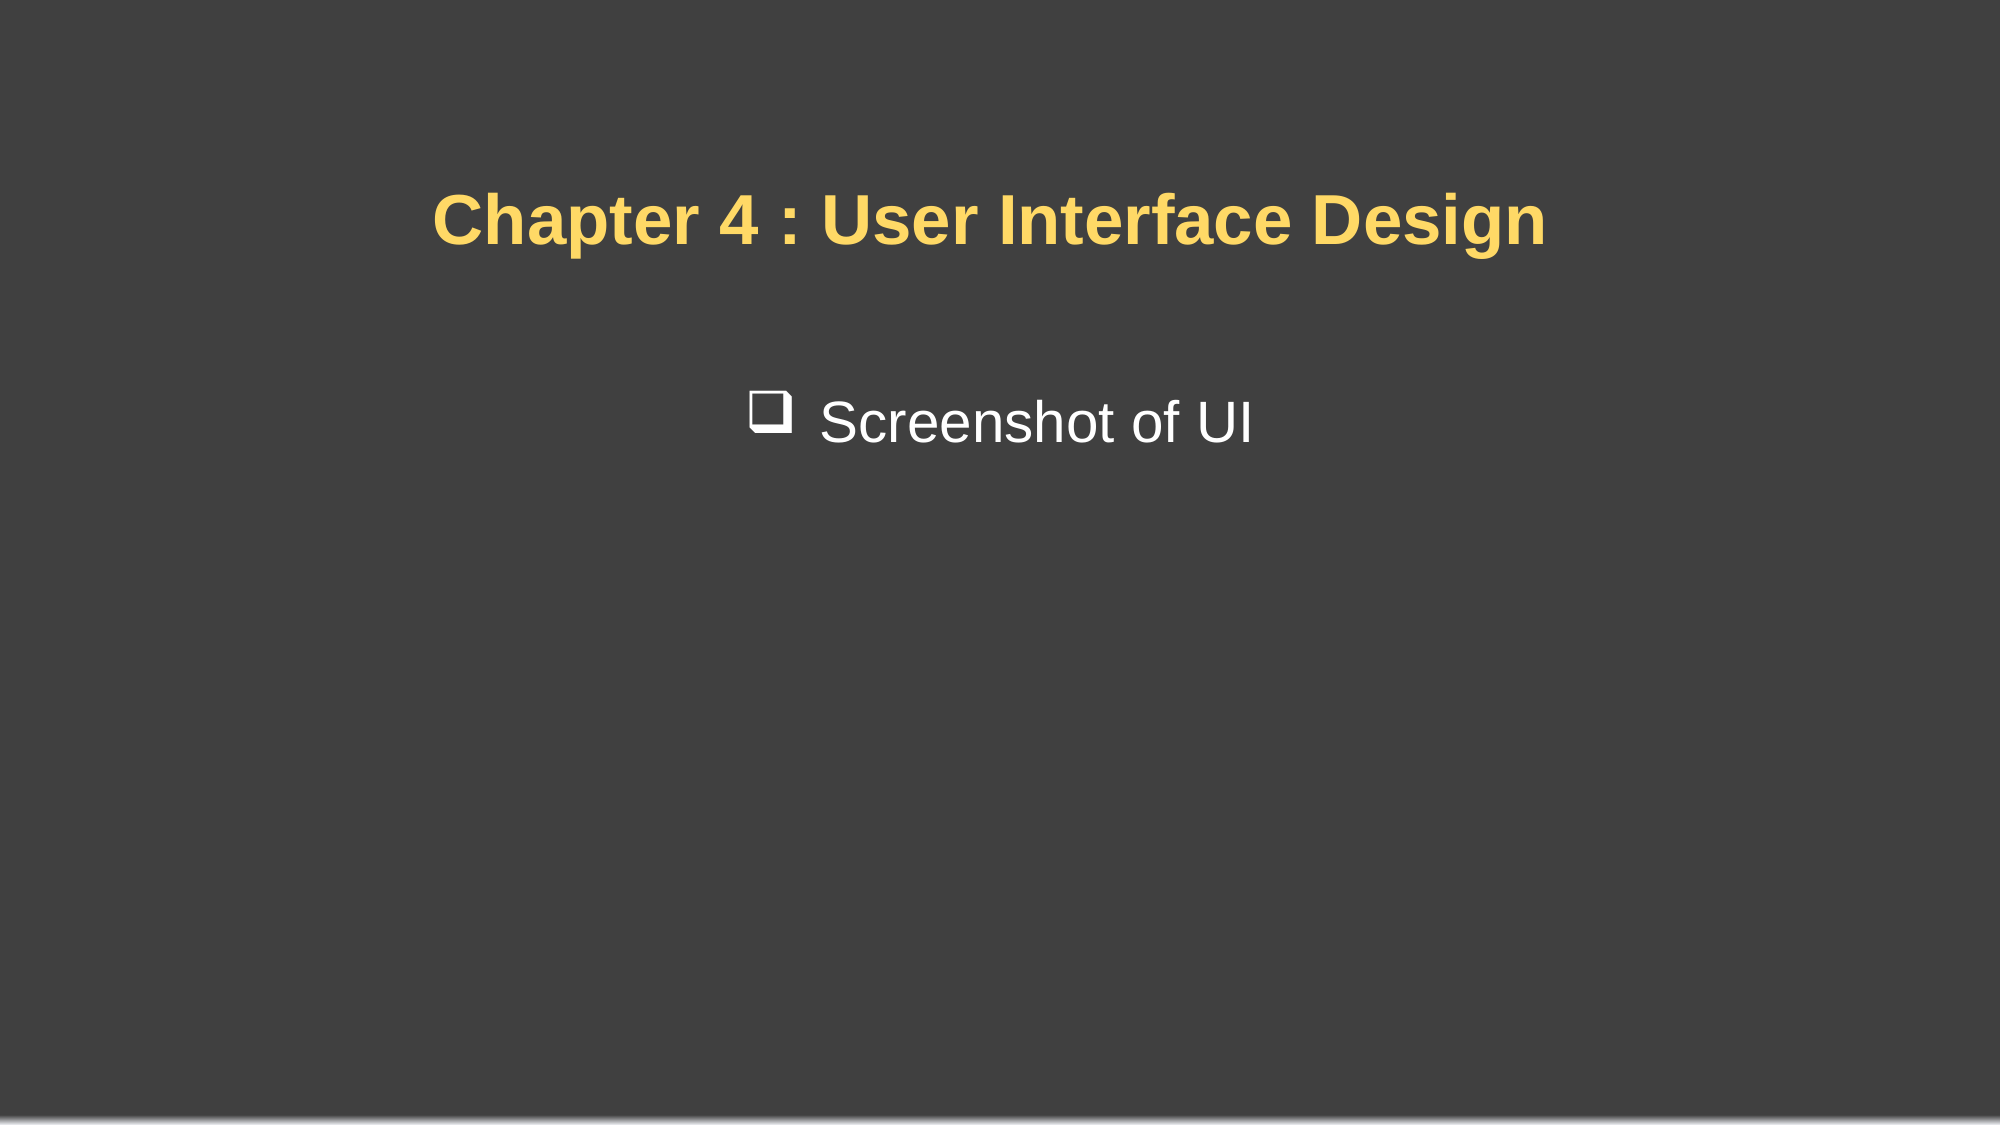

Chapter 4 : User Interface Design
Screenshot of UI